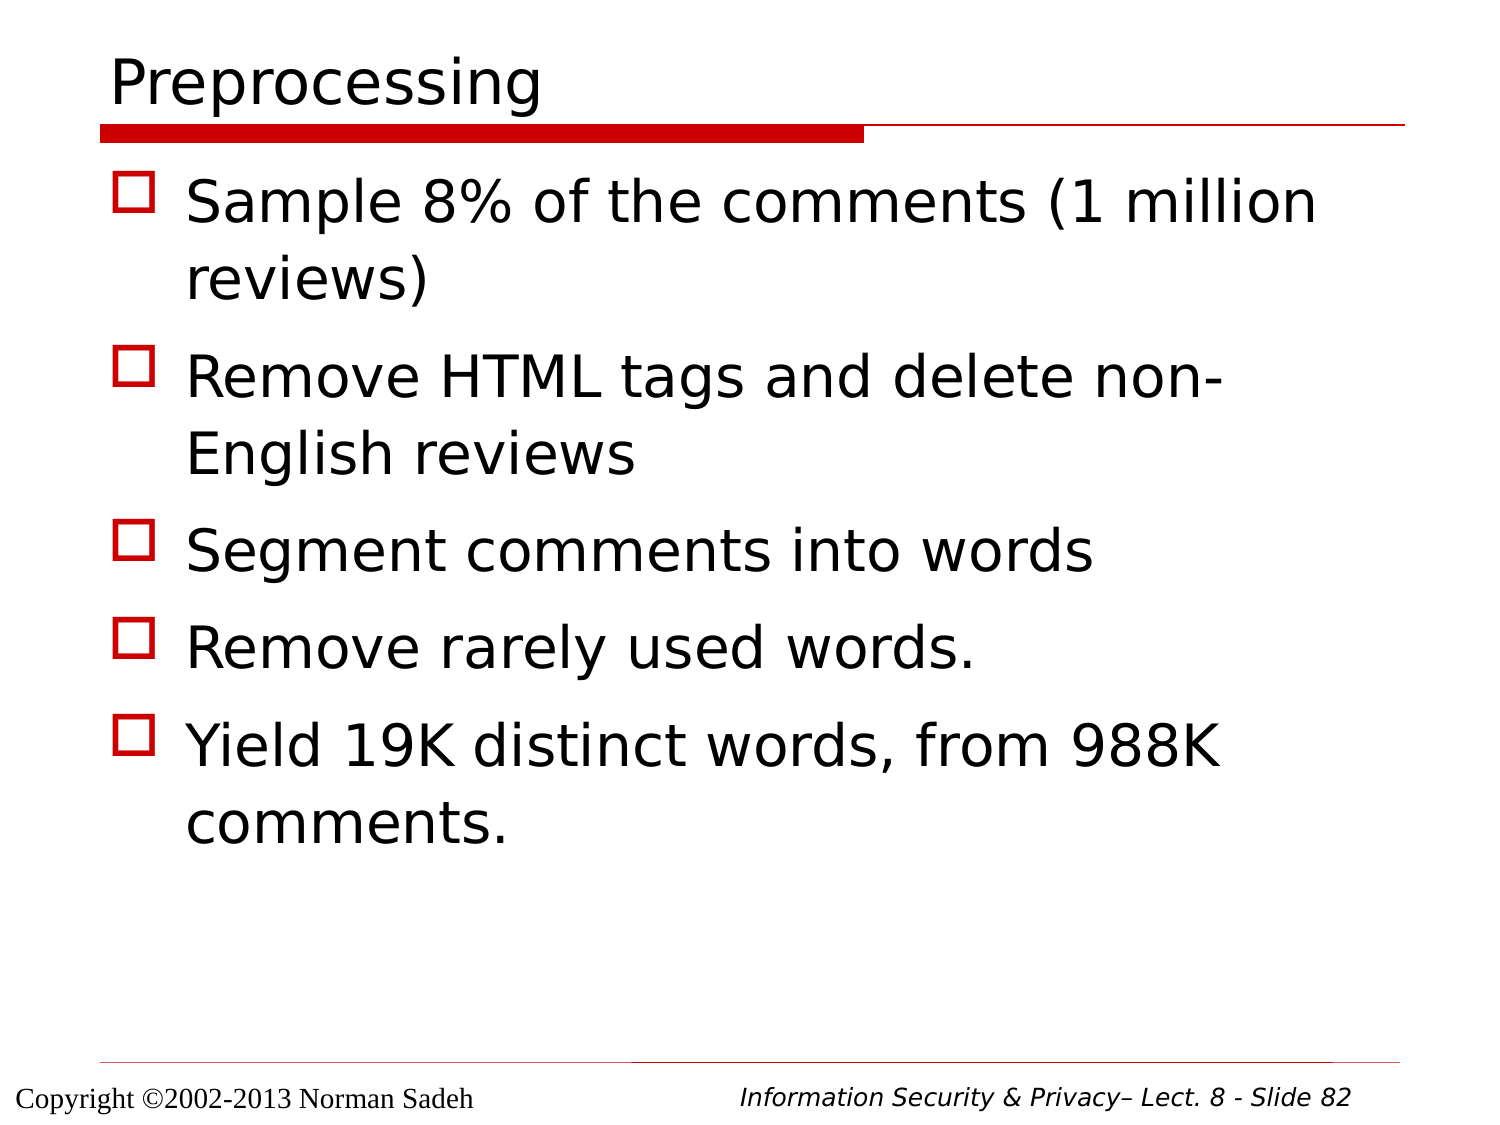

# Preprocessing
Sample 8% of the comments (1 million reviews)
Remove HTML tags and delete non-English reviews
Segment comments into words
Remove rarely used words.
Yield 19K distinct words, from 988K comments.